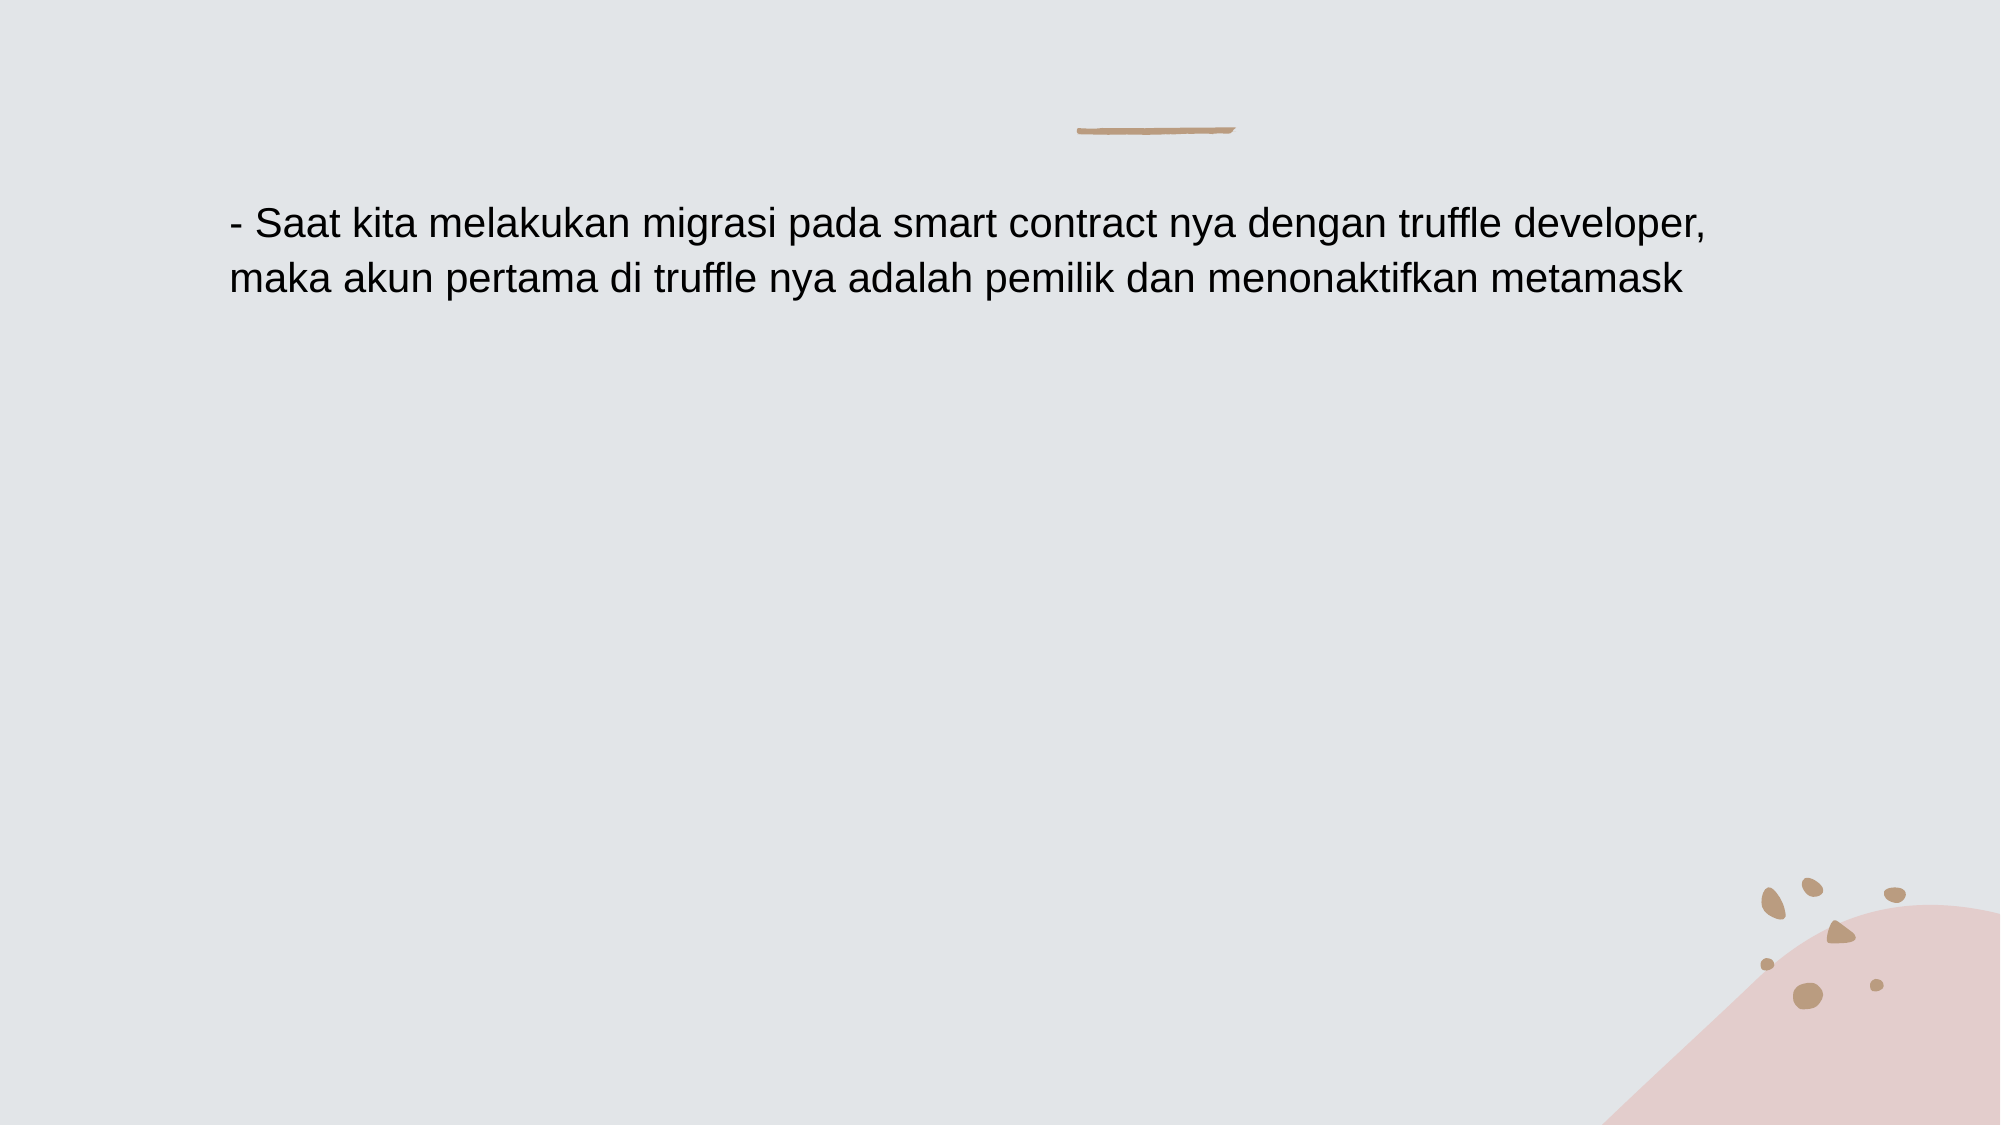

- Saat kita melakukan migrasi pada smart contract nya dengan truffle developer, maka akun pertama di truffle nya adalah pemilik dan menonaktifkan metamask